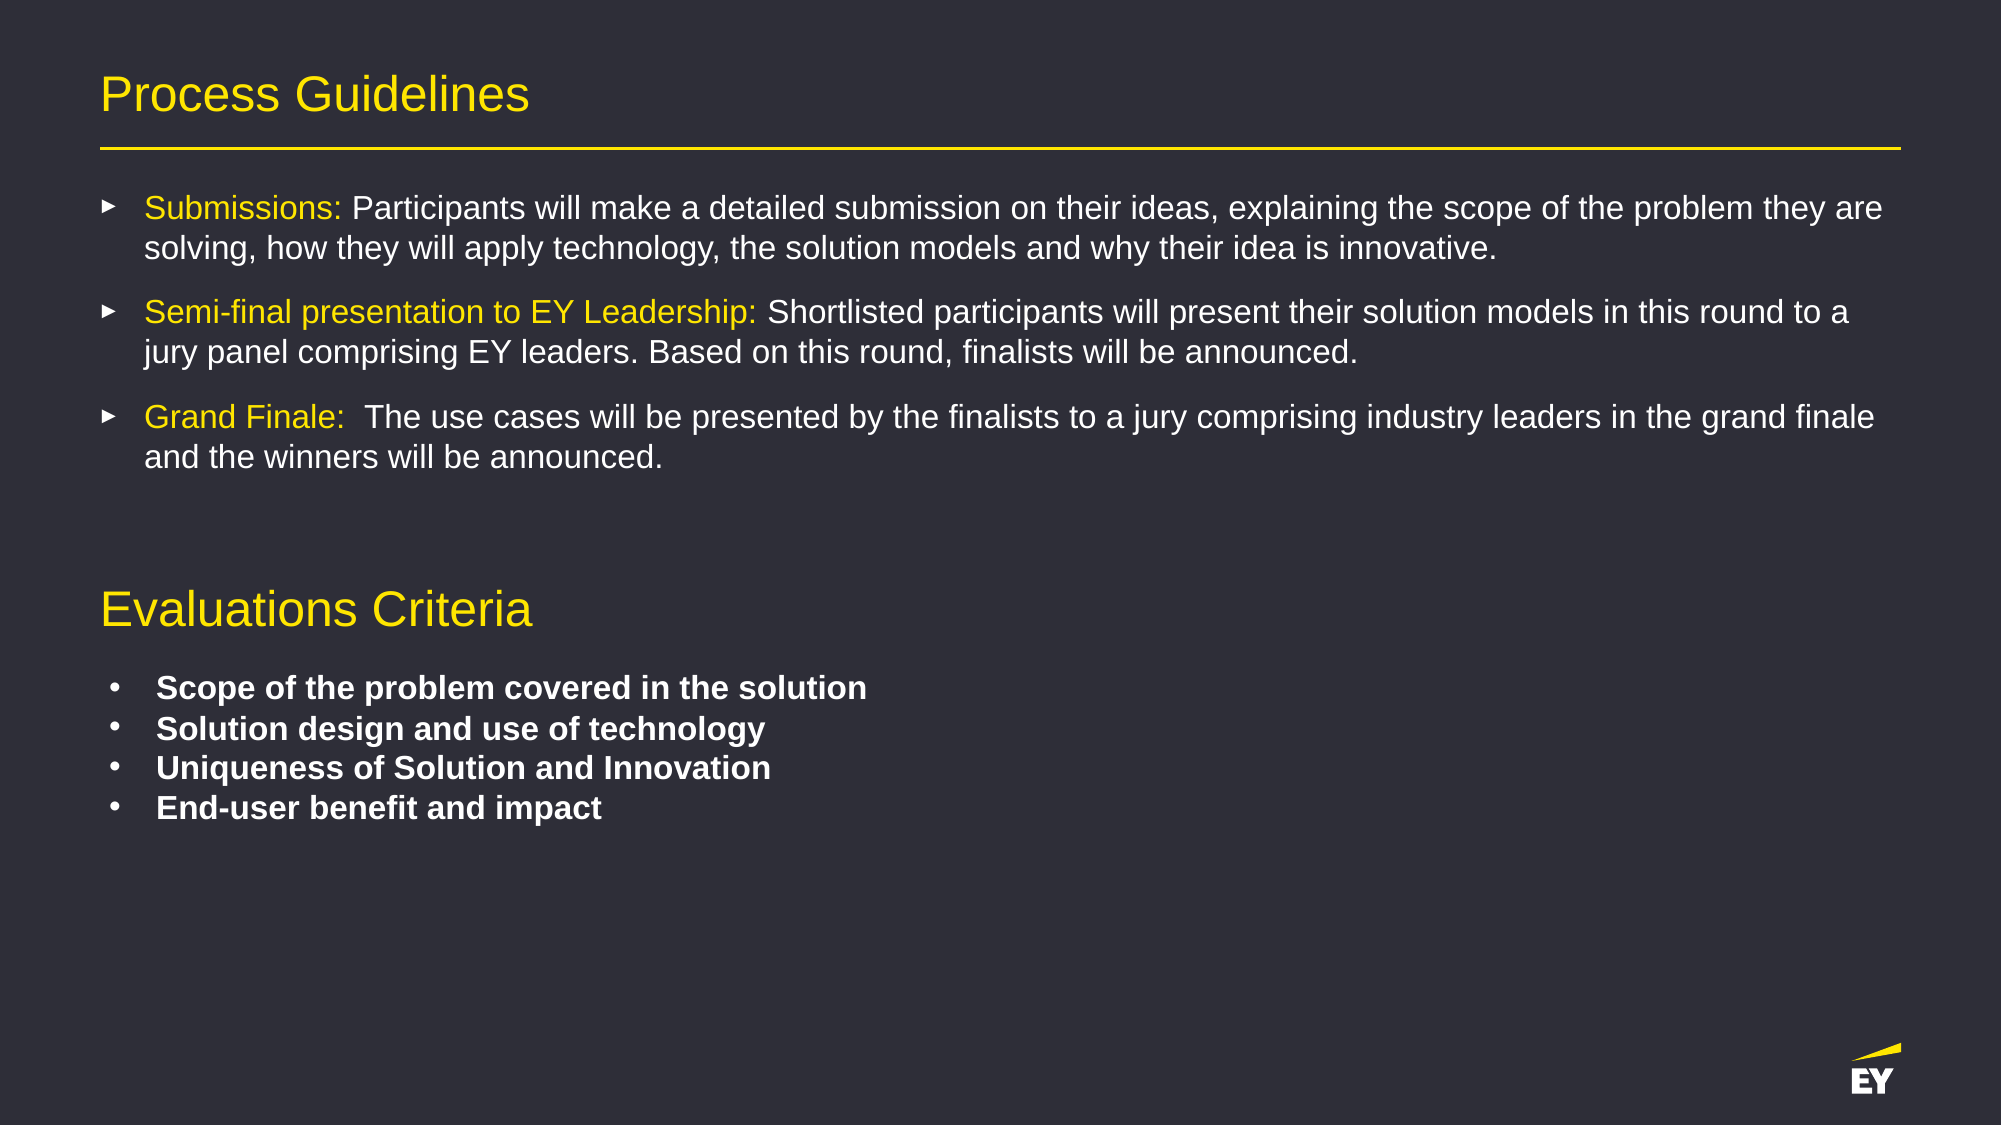

# Process Guidelines
Submissions: Participants will make a detailed submission on their ideas, explaining the scope of the problem they are solving, how they will apply technology, the solution models and why their idea is innovative.
Semi-final presentation to EY Leadership: Shortlisted participants will present their solution models in this round to a jury panel comprising EY leaders. Based on this round, finalists will be announced.
Grand Finale:  The use cases will be presented by the finalists to a jury comprising industry leaders in the grand finale and the winners will be announced.
Evaluations Criteria
Scope of the problem covered in the solution
Solution design and use of technology
Uniqueness of Solution and Innovation
End-user benefit and impact